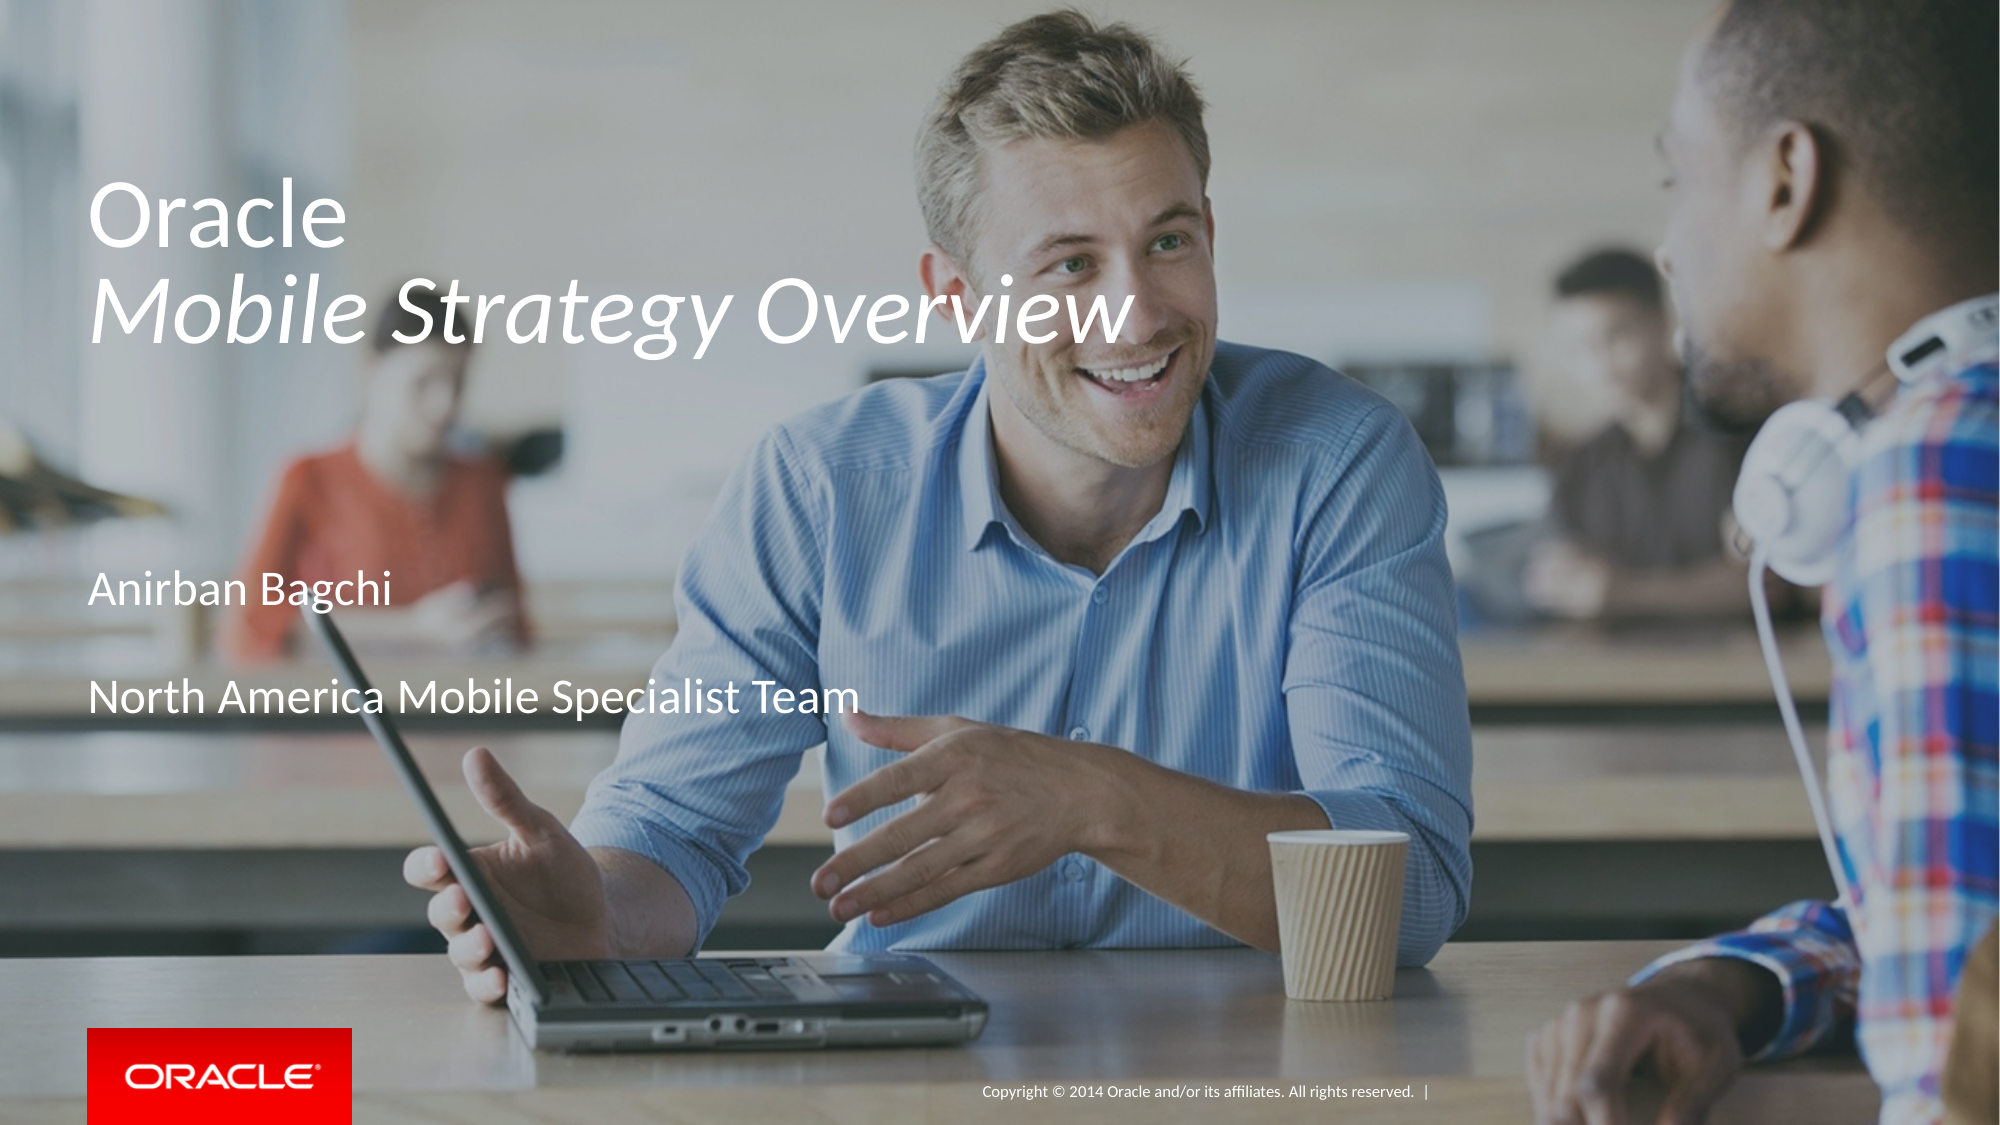

# Oracle Mobile Strategy Overview
Anirban Bagchi

North America Mobile Specialist Team